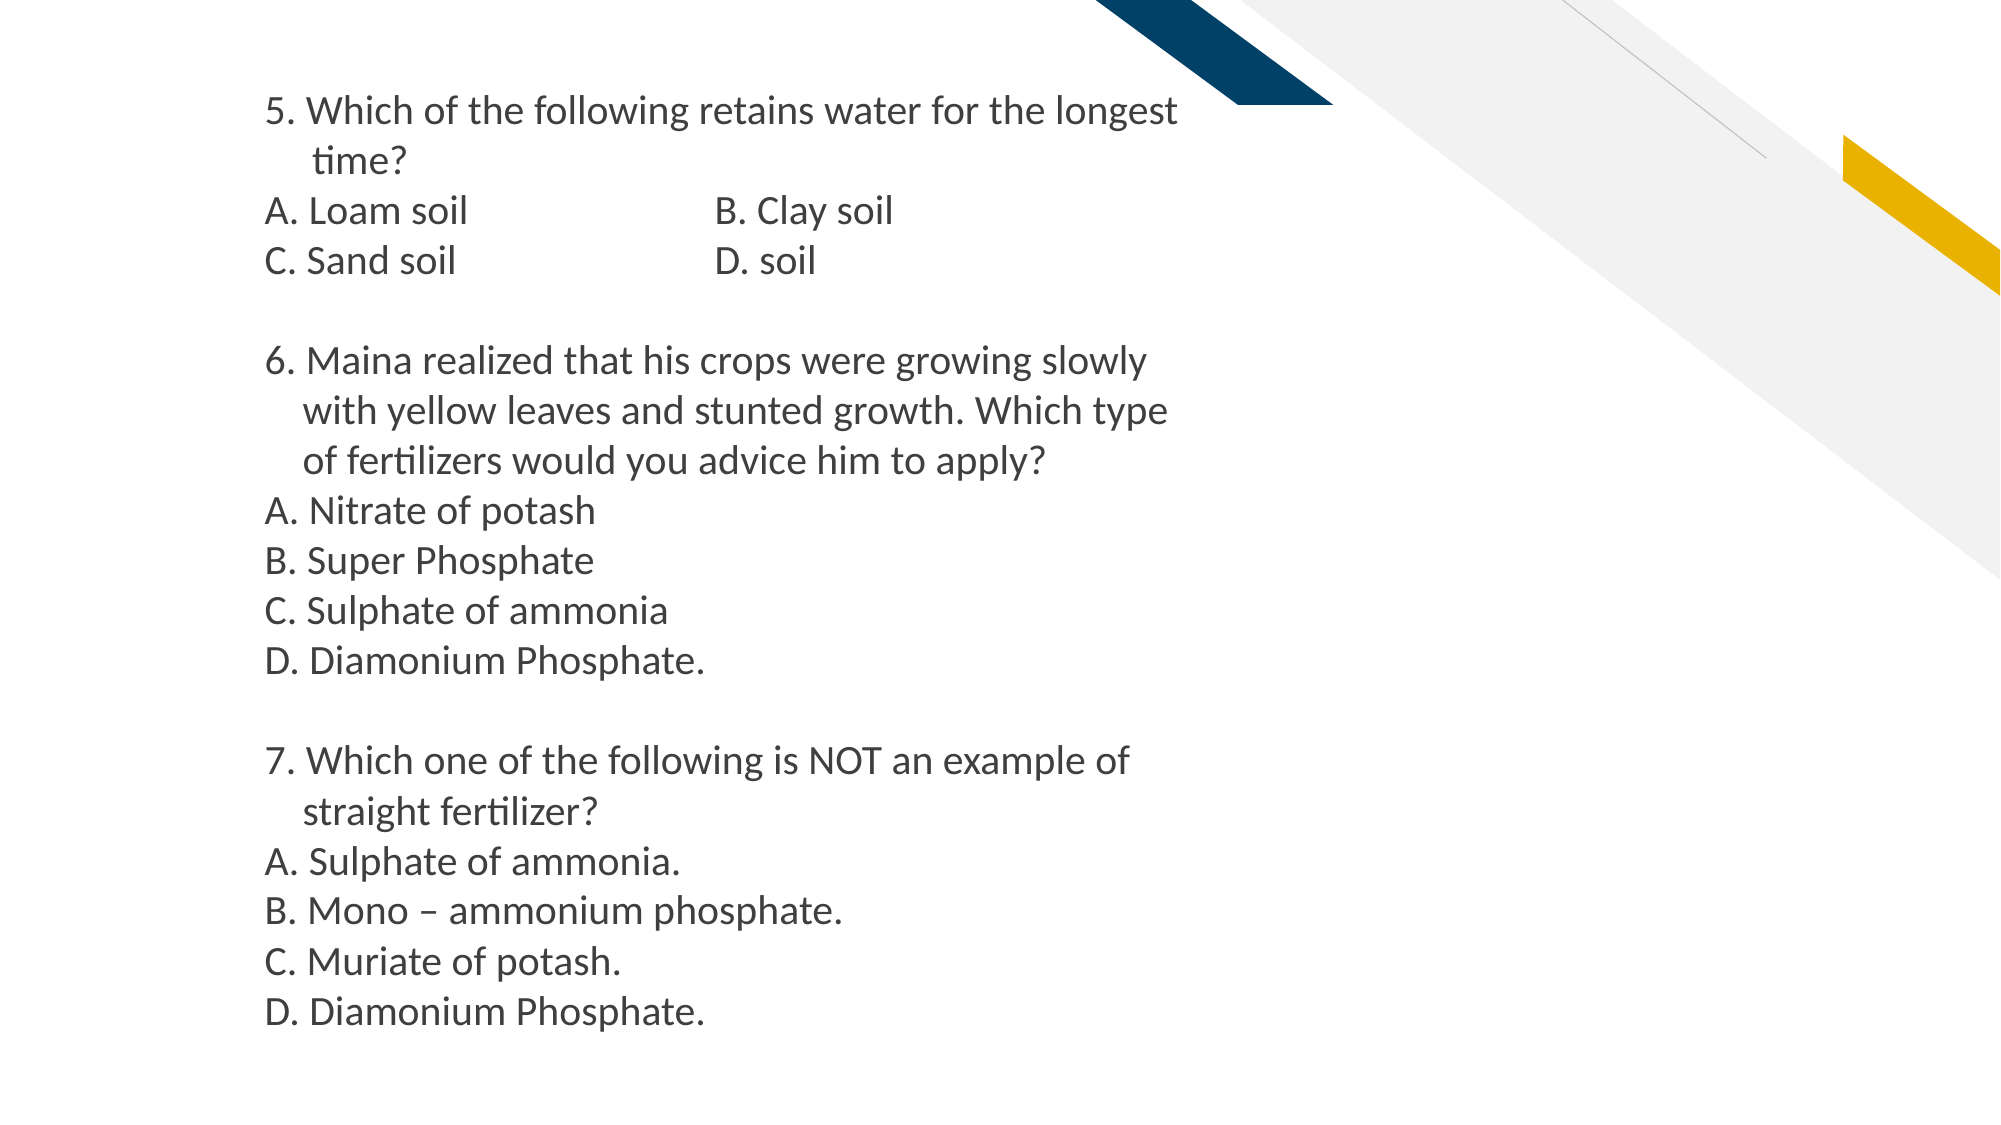

5. Which of the following retains water for the longest
     time?
A. Loam soil 		B. Clay soil
C. Sand soil 		D. soil

6. Maina realized that his crops were growing slowly
    with yellow leaves and stunted growth. Which type
    of fertilizers would you advice him to apply?
A. Nitrate of potash
B. Super Phosphate
C. Sulphate of ammonia
D. Diamonium Phosphate.

7. Which one of the following is NOT an example of
    straight fertilizer?
A. Sulphate of ammonia.
B. Mono – ammonium phosphate.
C. Muriate of potash.
D. Diamonium Phosphate.